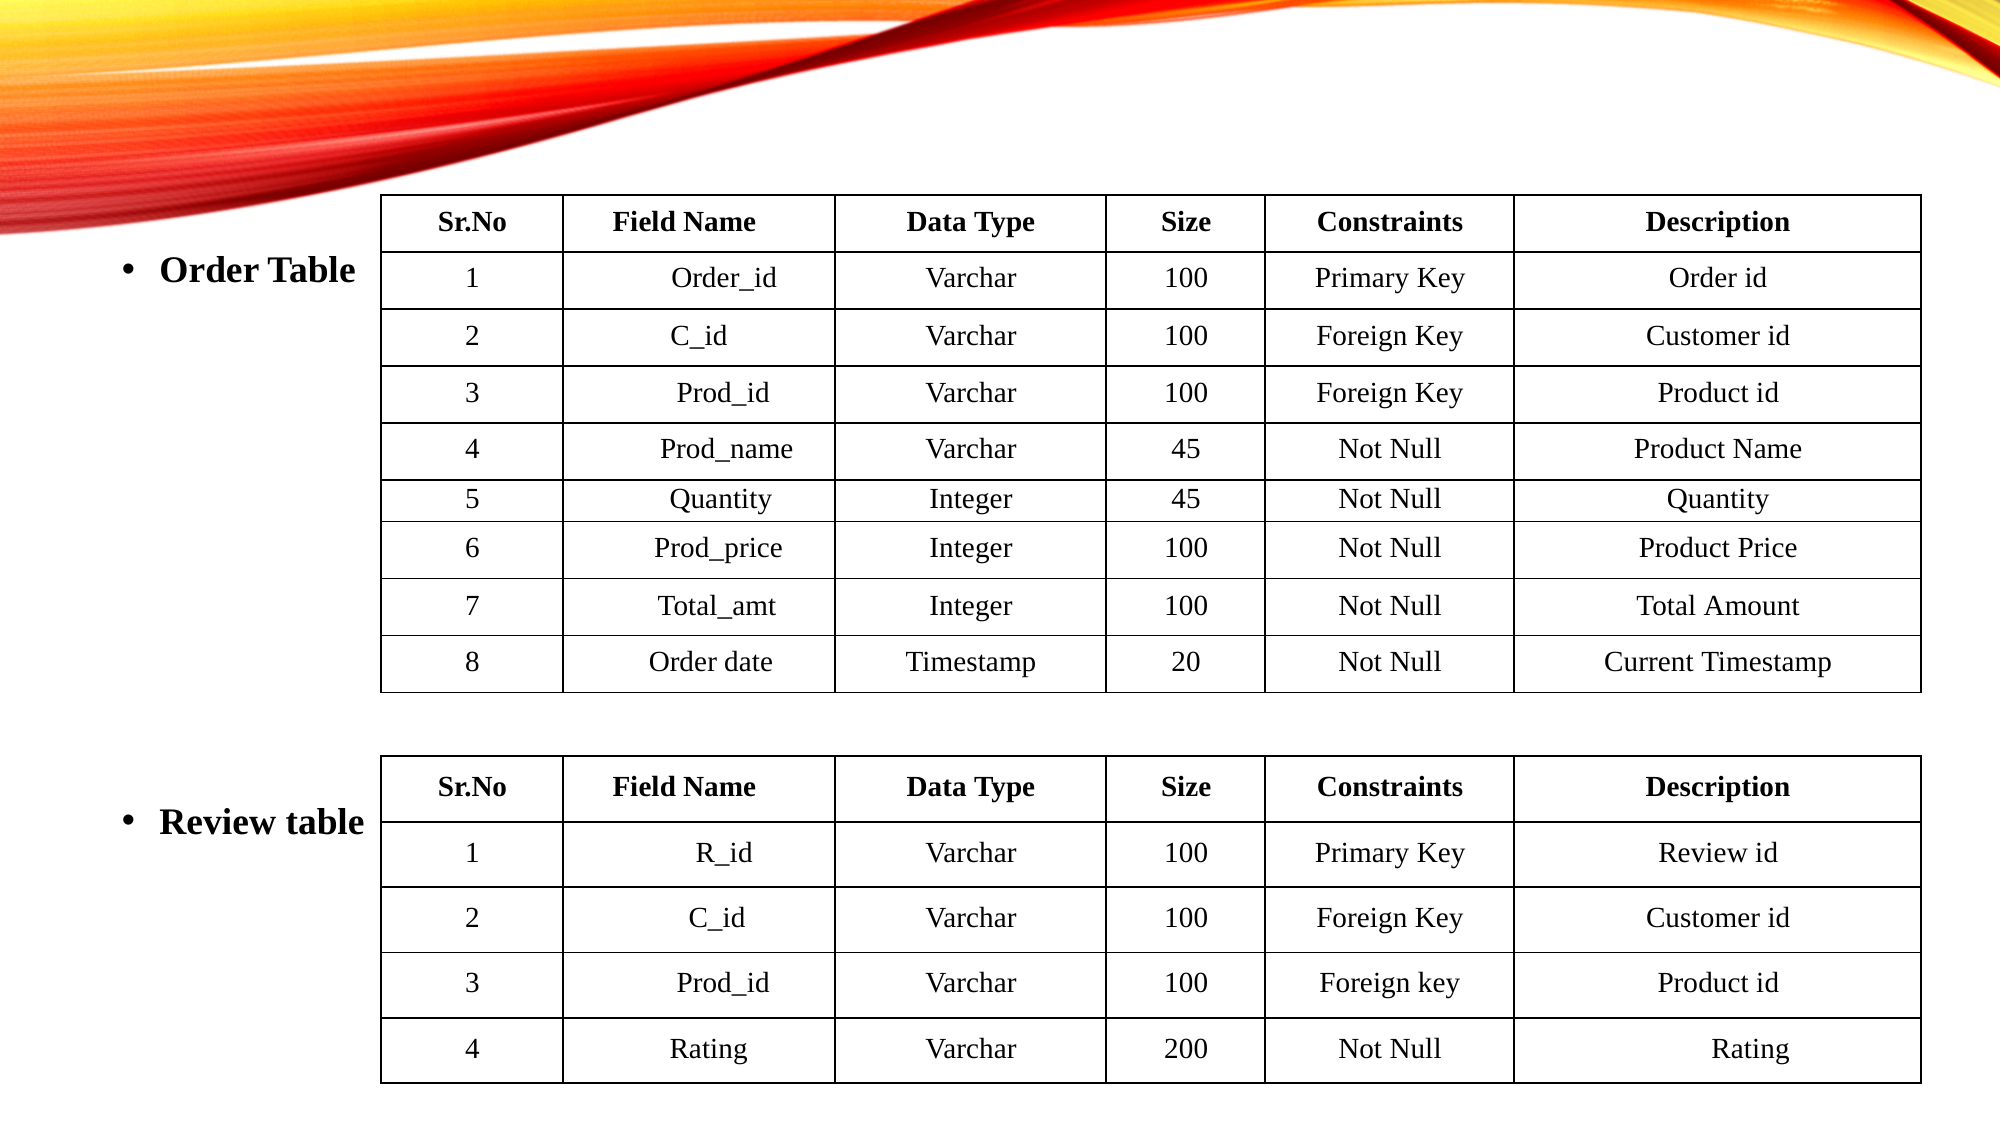

| Sr.No | Field Name | Data Type | Size | Constraints | Description |
| --- | --- | --- | --- | --- | --- |
| 1 | Order\_id | Varchar | 100 | Primary Key | Order id |
| 2 | C\_id | Varchar | 100 | Foreign Key | Customer id |
| 3 | Prod\_id | Varchar | 100 | Foreign Key | Product id |
| 4 | Prod\_name | Varchar | 45 | Not Null | Product Name |
| 5 | Quantity | Integer | 45 | Not Null | Quantity |
| 6 | Prod\_price | Integer | 100 | Not Null | Product Price |
| 7 | Total\_amt | Integer | 100 | Not Null | Total Amount |
| 8 | Order date | Timestamp | 20 | Not Null | Current Timestamp |
Order Table

Review table

| Sr.No | Field Name | Data Type | Size | Constraints | Description |
| --- | --- | --- | --- | --- | --- |
| 1 | R\_id | Varchar | 100 | Primary Key | Review id |
| 2 | C\_id | Varchar | 100 | Foreign Key | Customer id |
| 3 | Prod\_id | Varchar | 100 | Foreign key | Product id |
| 4 | Rating | Varchar | 200 | Not Null | Rating |